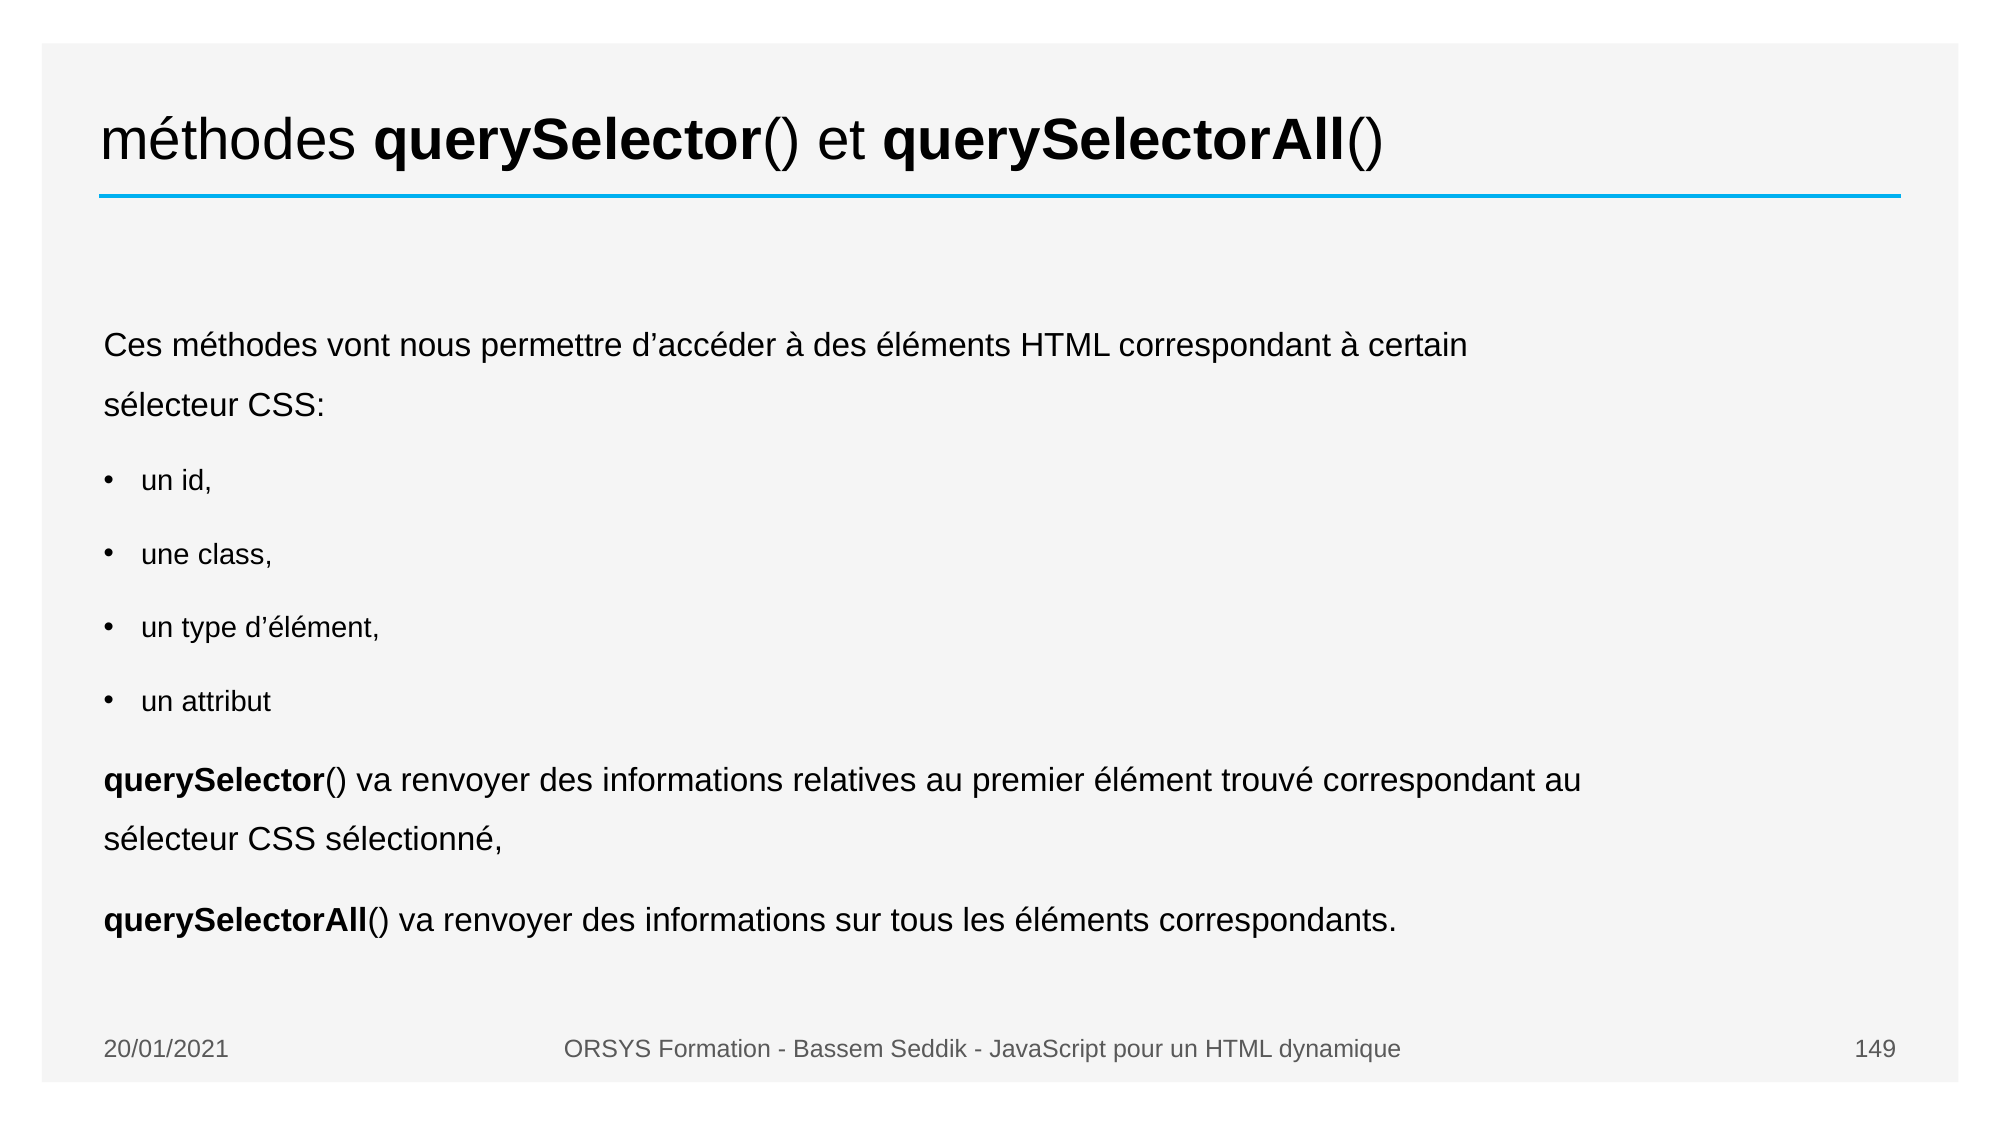

# méthodes querySelector() et querySelectorAll()

Ces méthodes vont nous permettre d’accéder à des éléments HTML correspondant à certain sélecteur CSS:
un id,
une class,
un type d’élément,
un attribut
querySelector() va renvoyer des informations relatives au premier élément trouvé correspondant au sélecteur CSS sélectionné,
querySelectorAll() va renvoyer des informations sur tous les éléments correspondants.
20/01/2021
ORSYS Formation - Bassem Seddik - JavaScript pour un HTML dynamique
149